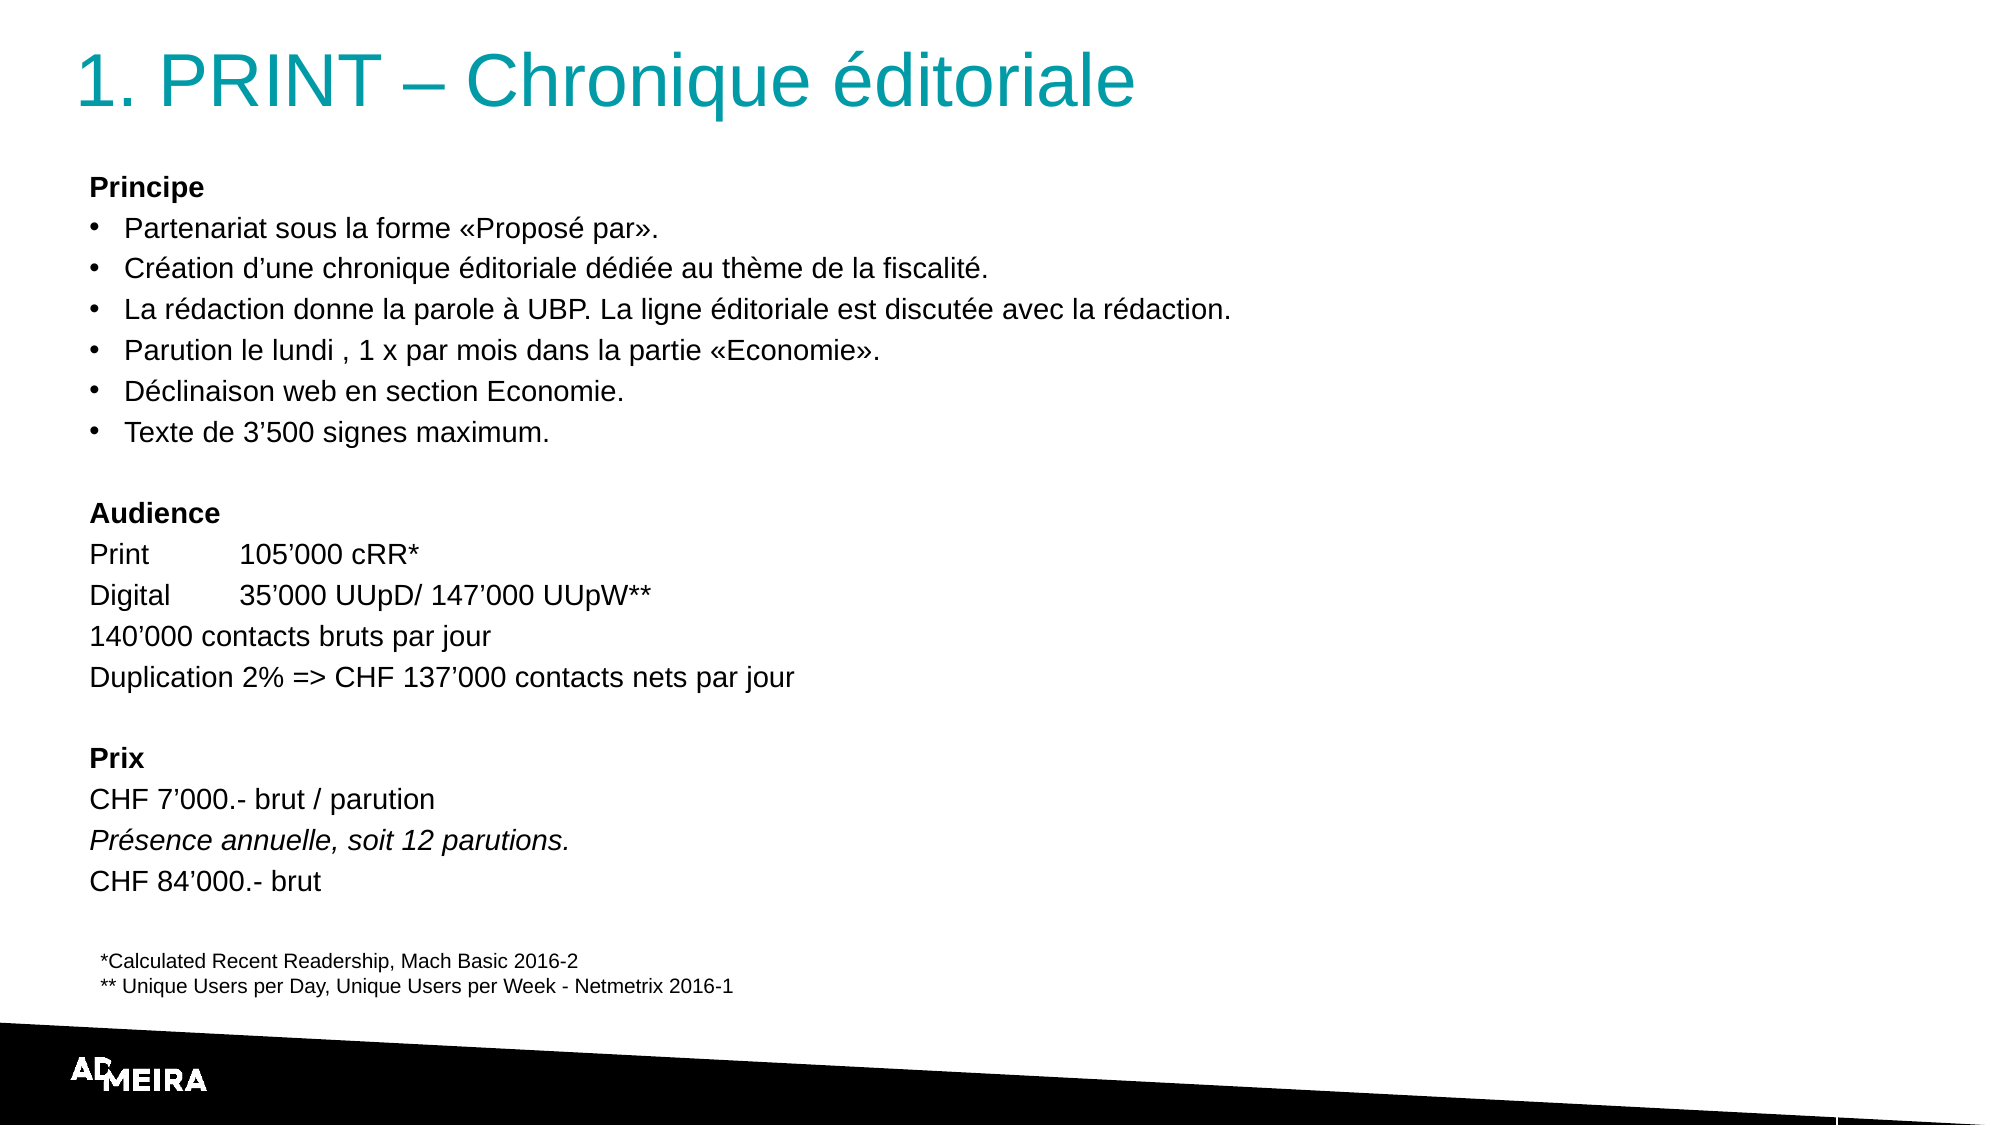

# 1. PRINT – Chronique éditoriale
Principe
Partenariat sous la forme «Proposé par».
Création d’une chronique éditoriale dédiée au thème de la fiscalité.
La rédaction donne la parole à UBP. La ligne éditoriale est discutée avec la rédaction.
Parution le lundi , 1 x par mois dans la partie «Economie».
Déclinaison web en section Economie.
Texte de 3’500 signes maximum.

Audience
Print	105’000 cRR*
Digital	35’000 UUpD/ 147’000 UUpW**
140’000 contacts bruts par jour
Duplication 2% => CHF 137’000 contacts nets par jour

Prix
CHF 7’000.- brut / parution
Présence annuelle, soit 12 parutions.
CHF 84’000.- brut

*Calculated Recent Readership, Mach Basic 2016-2
** Unique Users per Day, Unique Users per Week - Netmetrix 2016-1
4
19/10/2016